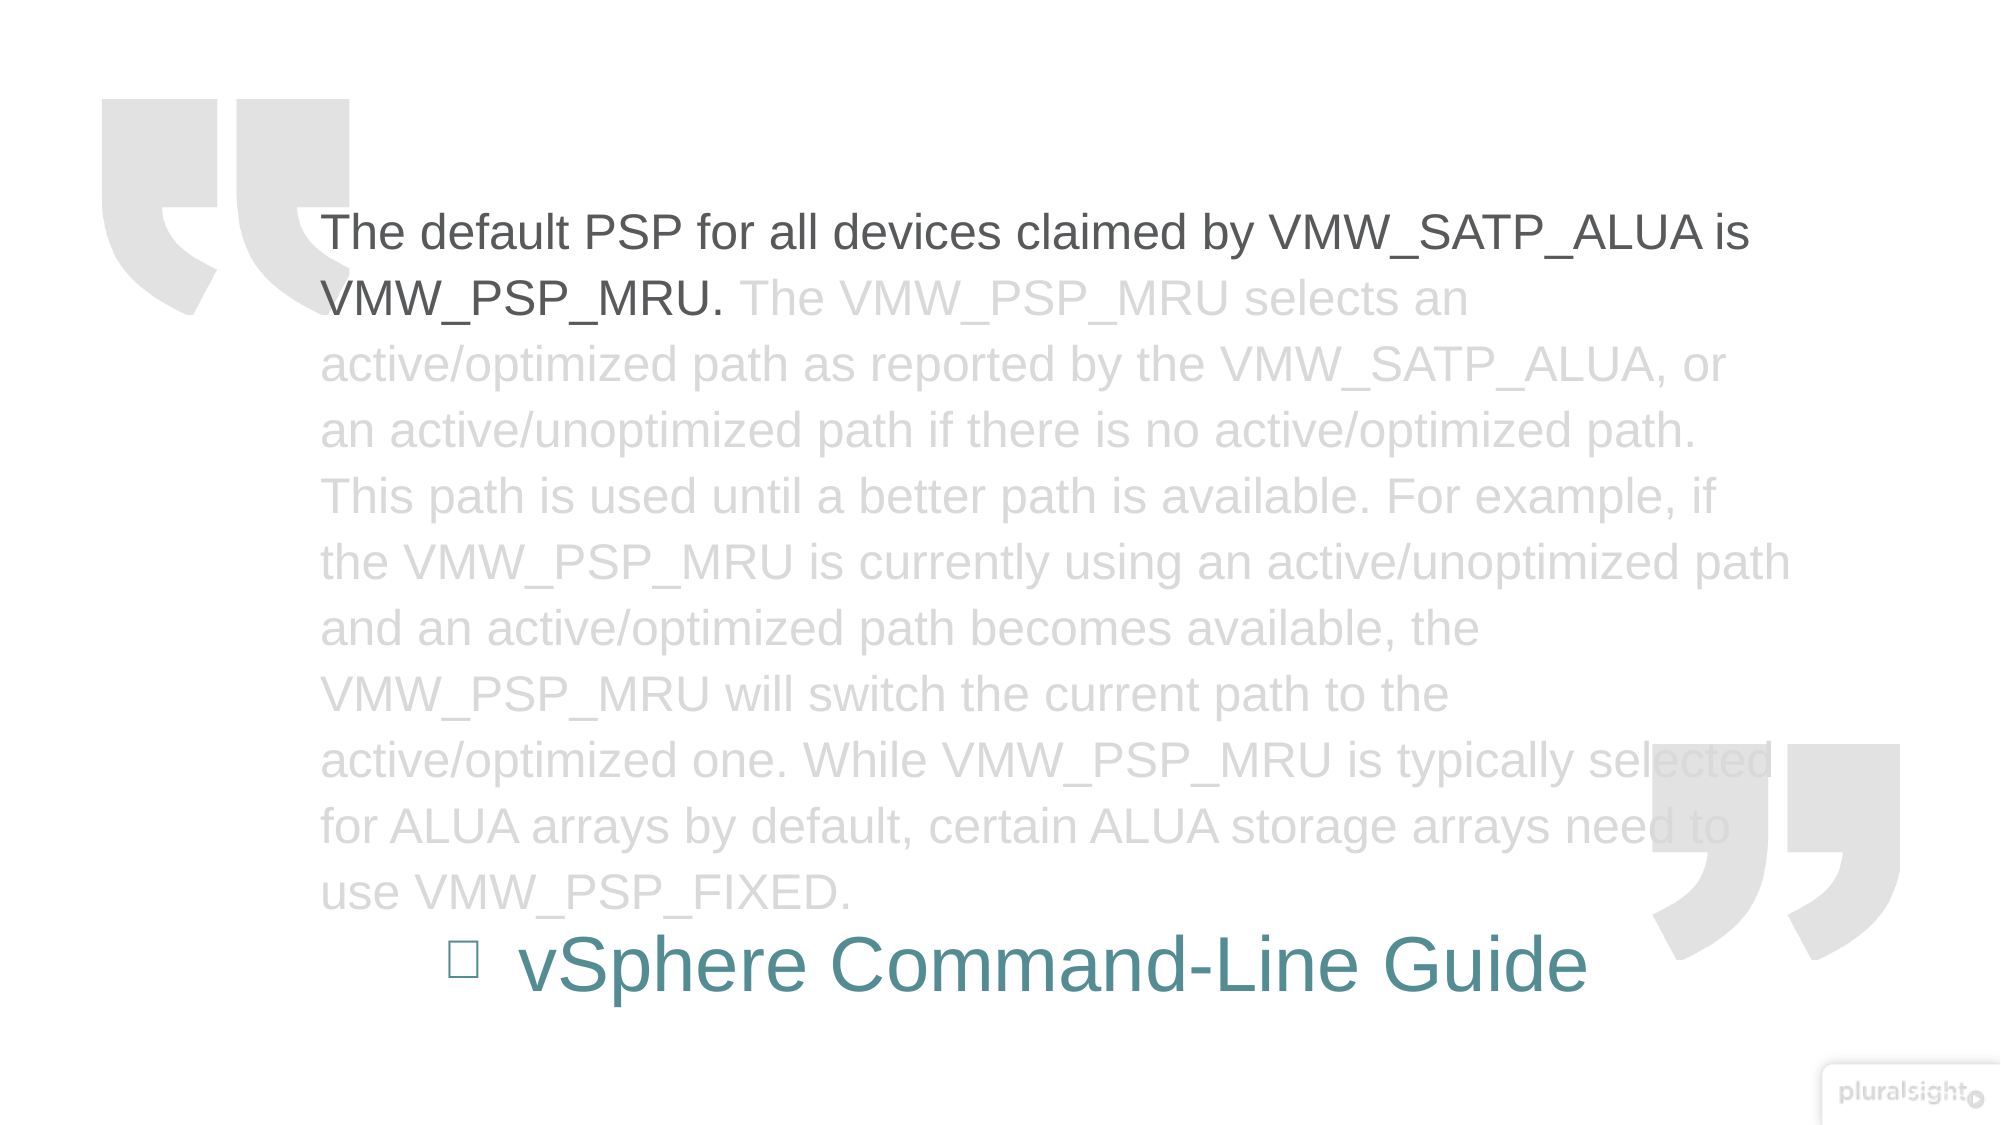

# The default PSP for all devices claimed by VMW_SATP_ALUA is VMW_PSP_MRU. The VMW_PSP_MRU selects an active/optimized path as reported by the VMW_SATP_ALUA, or an active/unoptimized path if there is no active/optimized path. This path is used until a better path is available. For example, if the VMW_PSP_MRU is currently using an active/unoptimized path and an active/optimized path becomes available, the VMW_PSP_MRU will switch the current path to the active/optimized one. While VMW_PSP_MRU is typically selected for ALUA arrays by default, certain ALUA storage arrays need to use VMW_PSP_FIXED.
vSphere Command-Line Guide